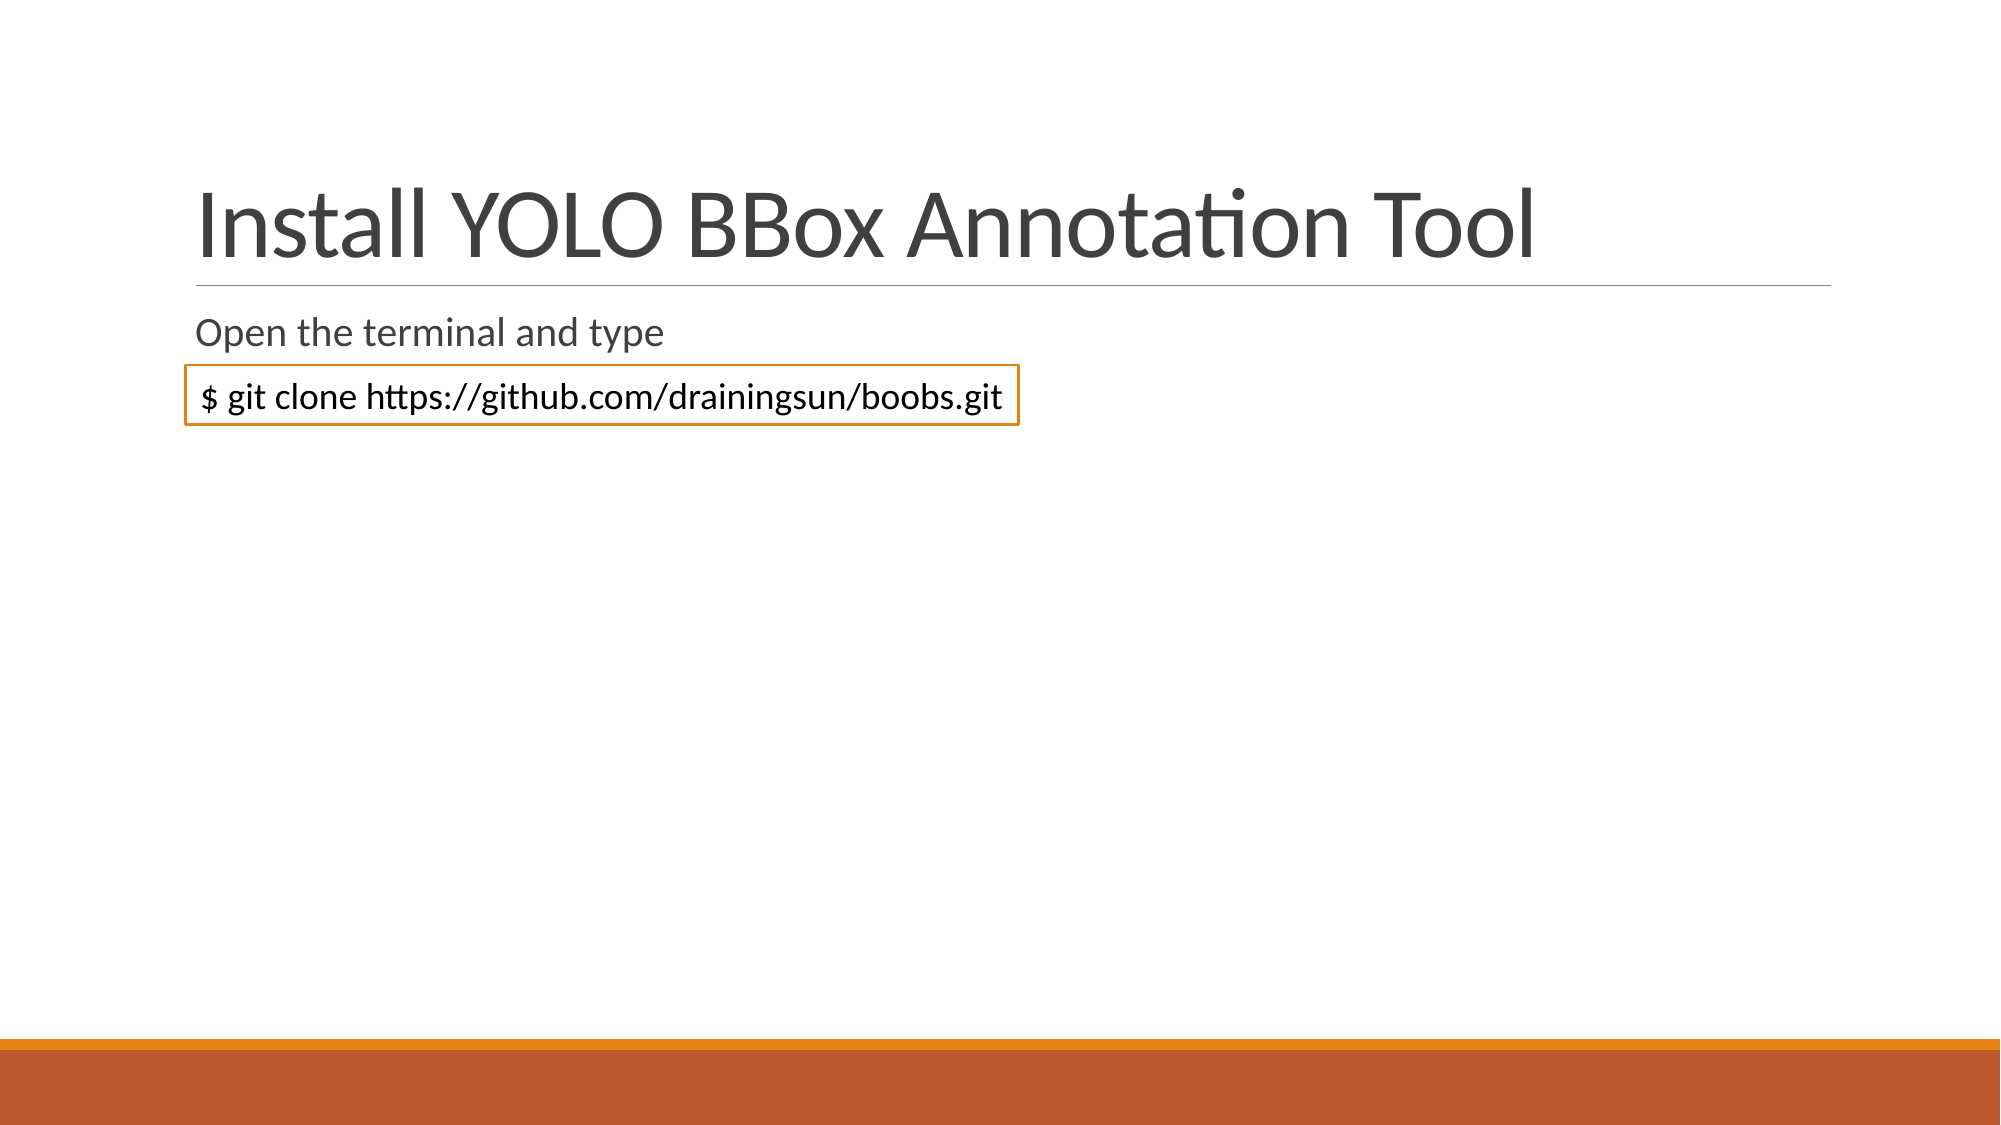

# Install YOLO BBox Annotation Tool
Open the terminal and type

$ git clone https://github.com/drainingsun/boobs.git